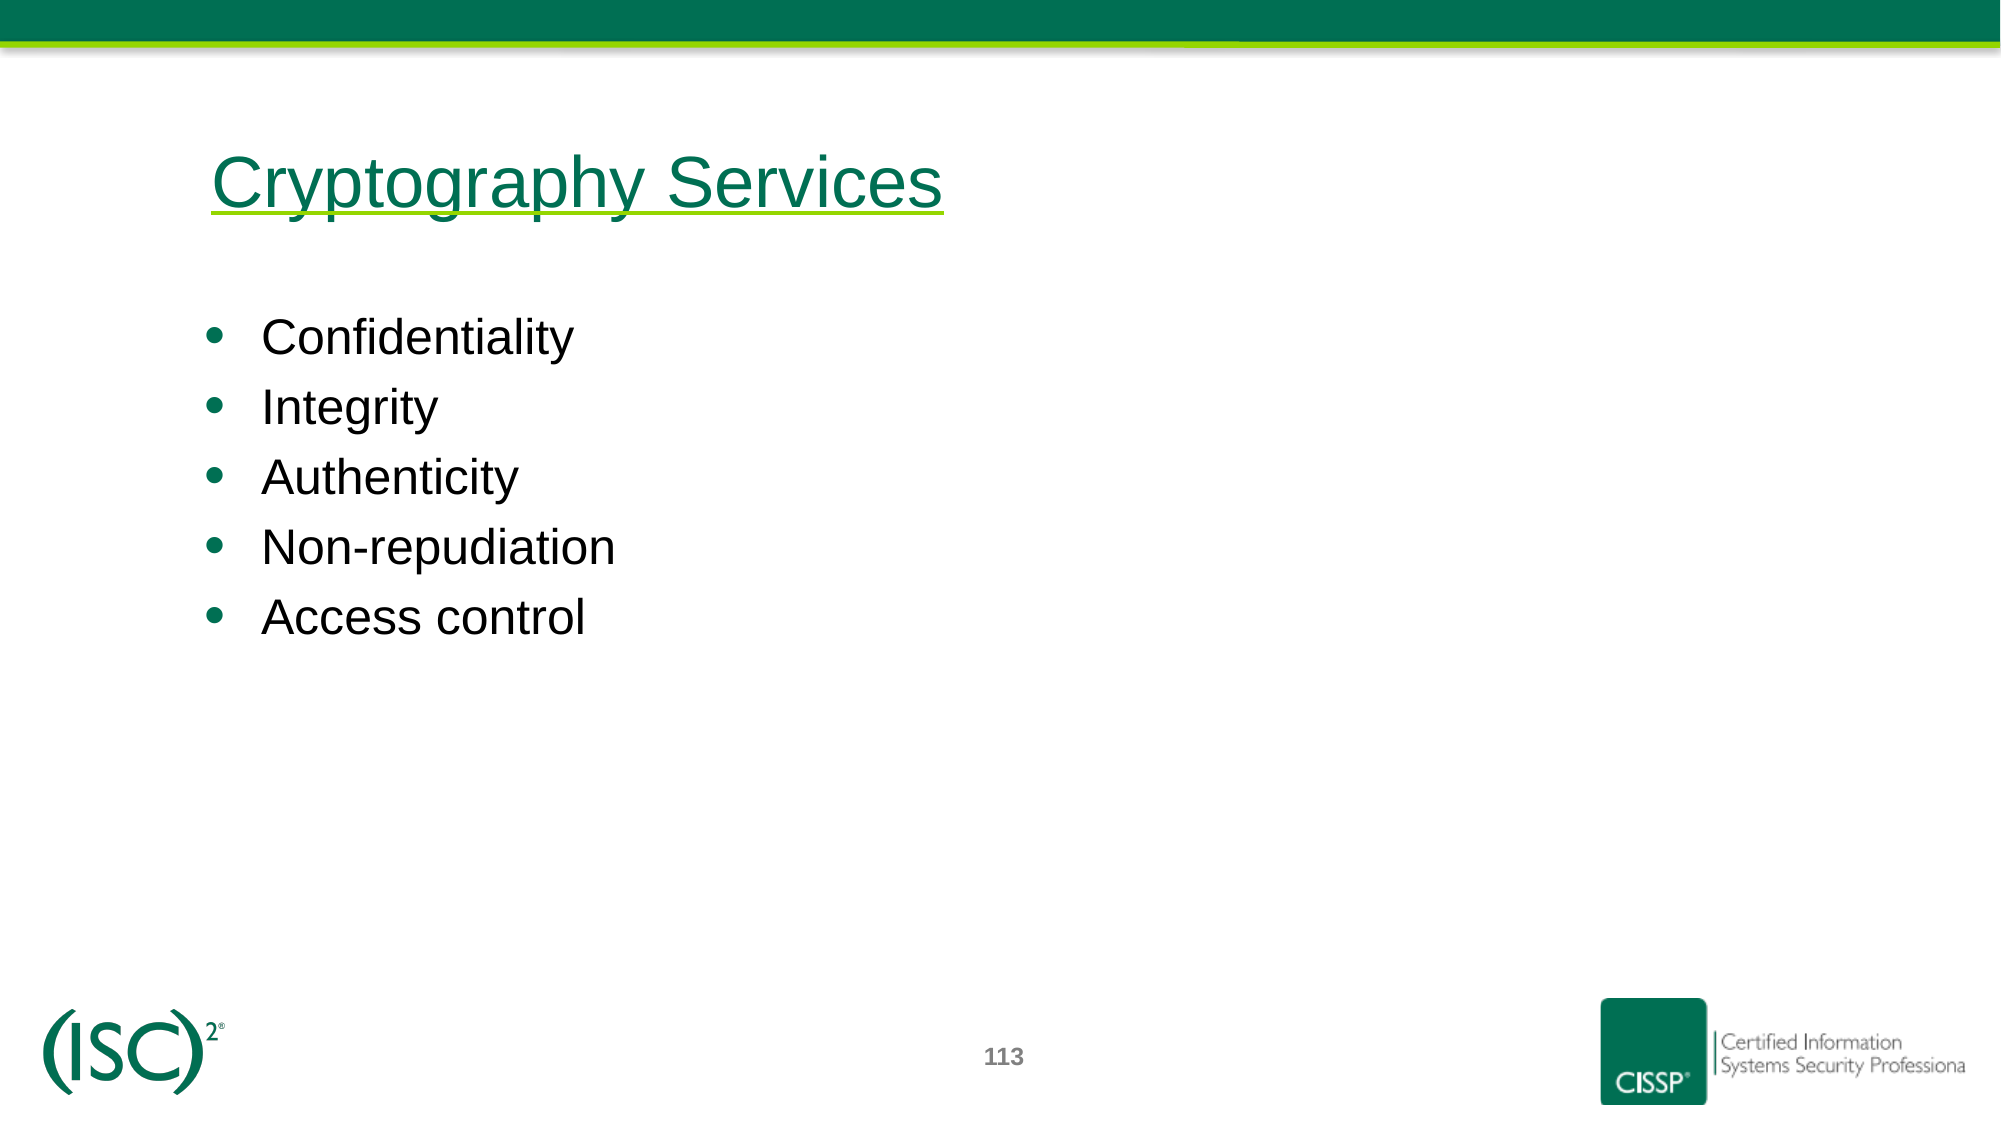

# Cryptography Services
Confidentiality
Integrity
Authenticity
Non-repudiation
Access control